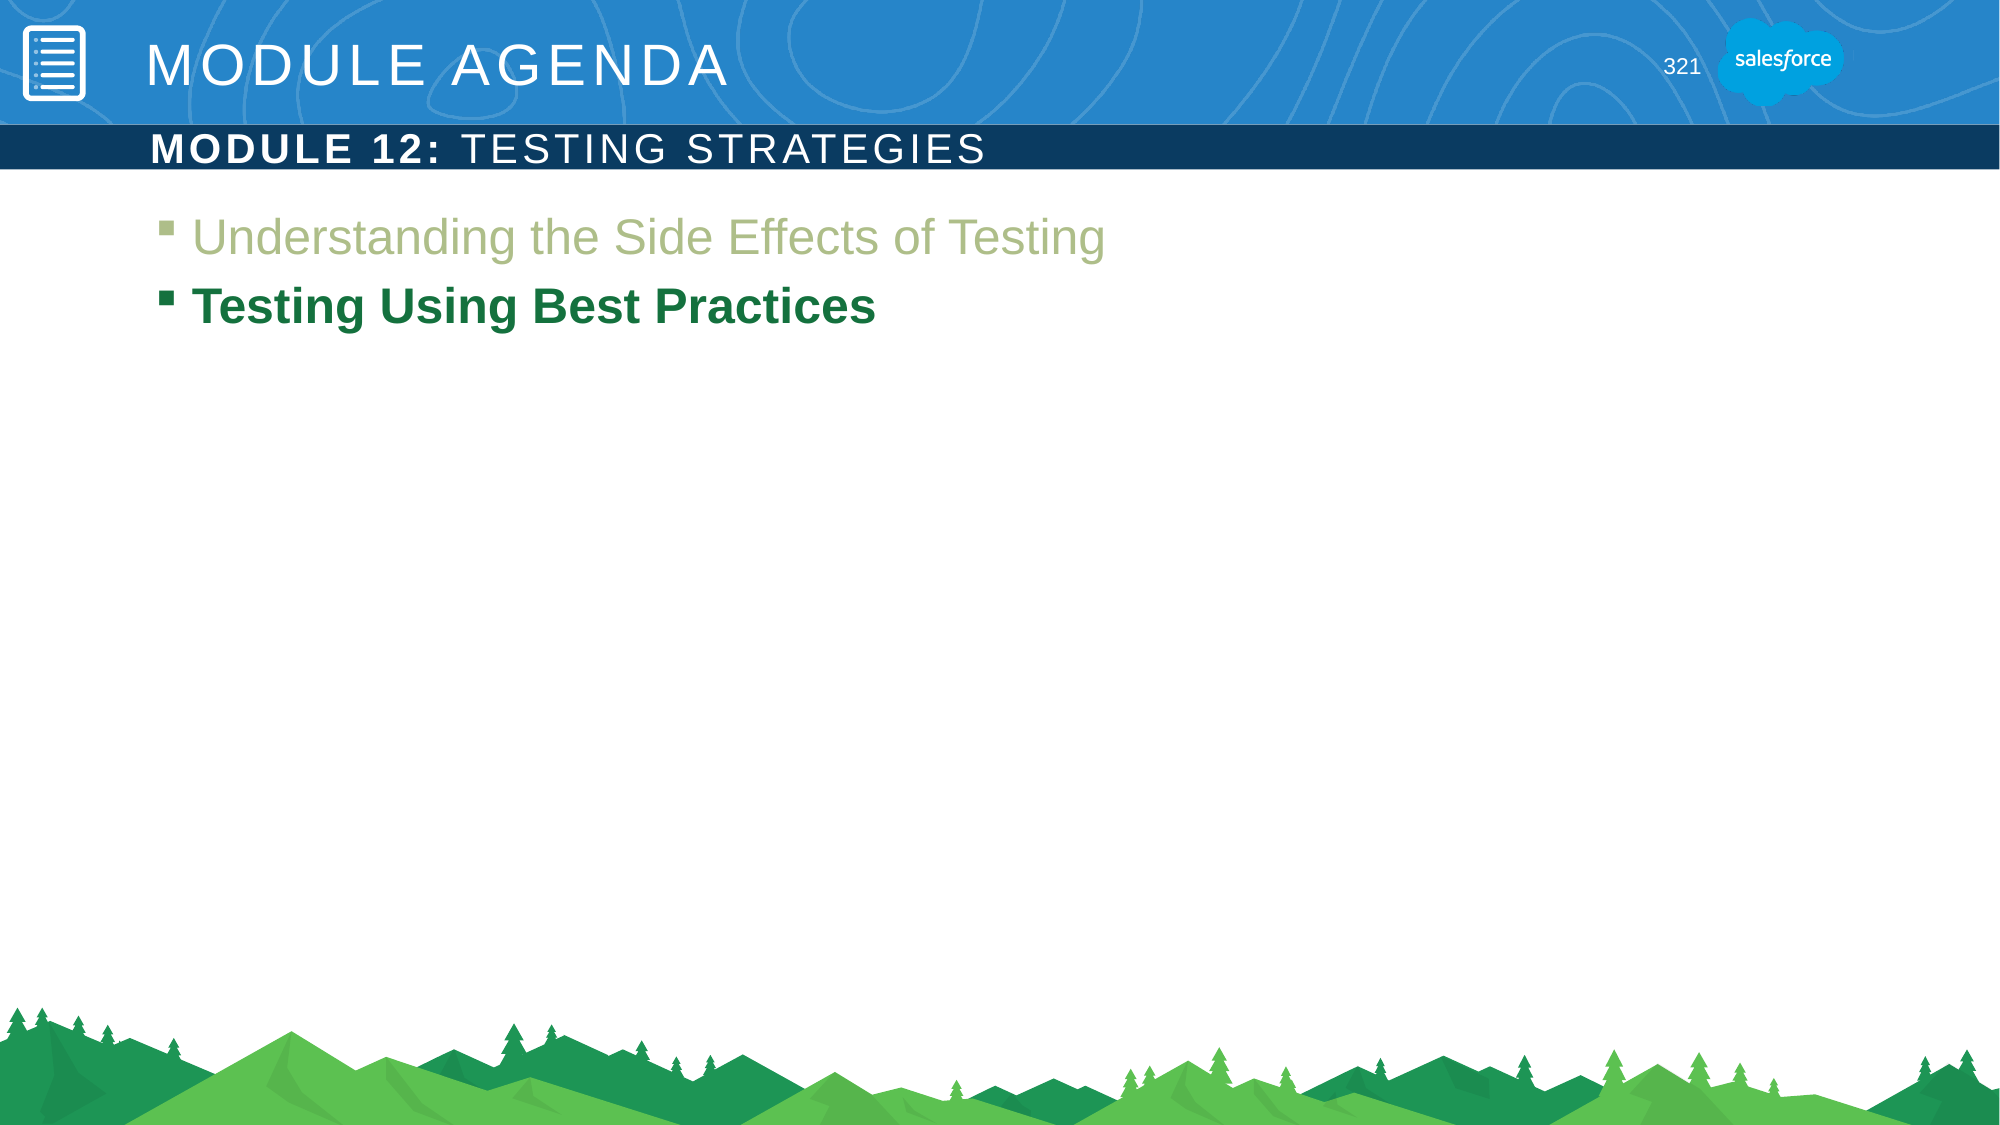

# Module Agenda
321
Module 12: Testing Strategies
Understanding the Side Effects of Testing
Testing Using Best Practices